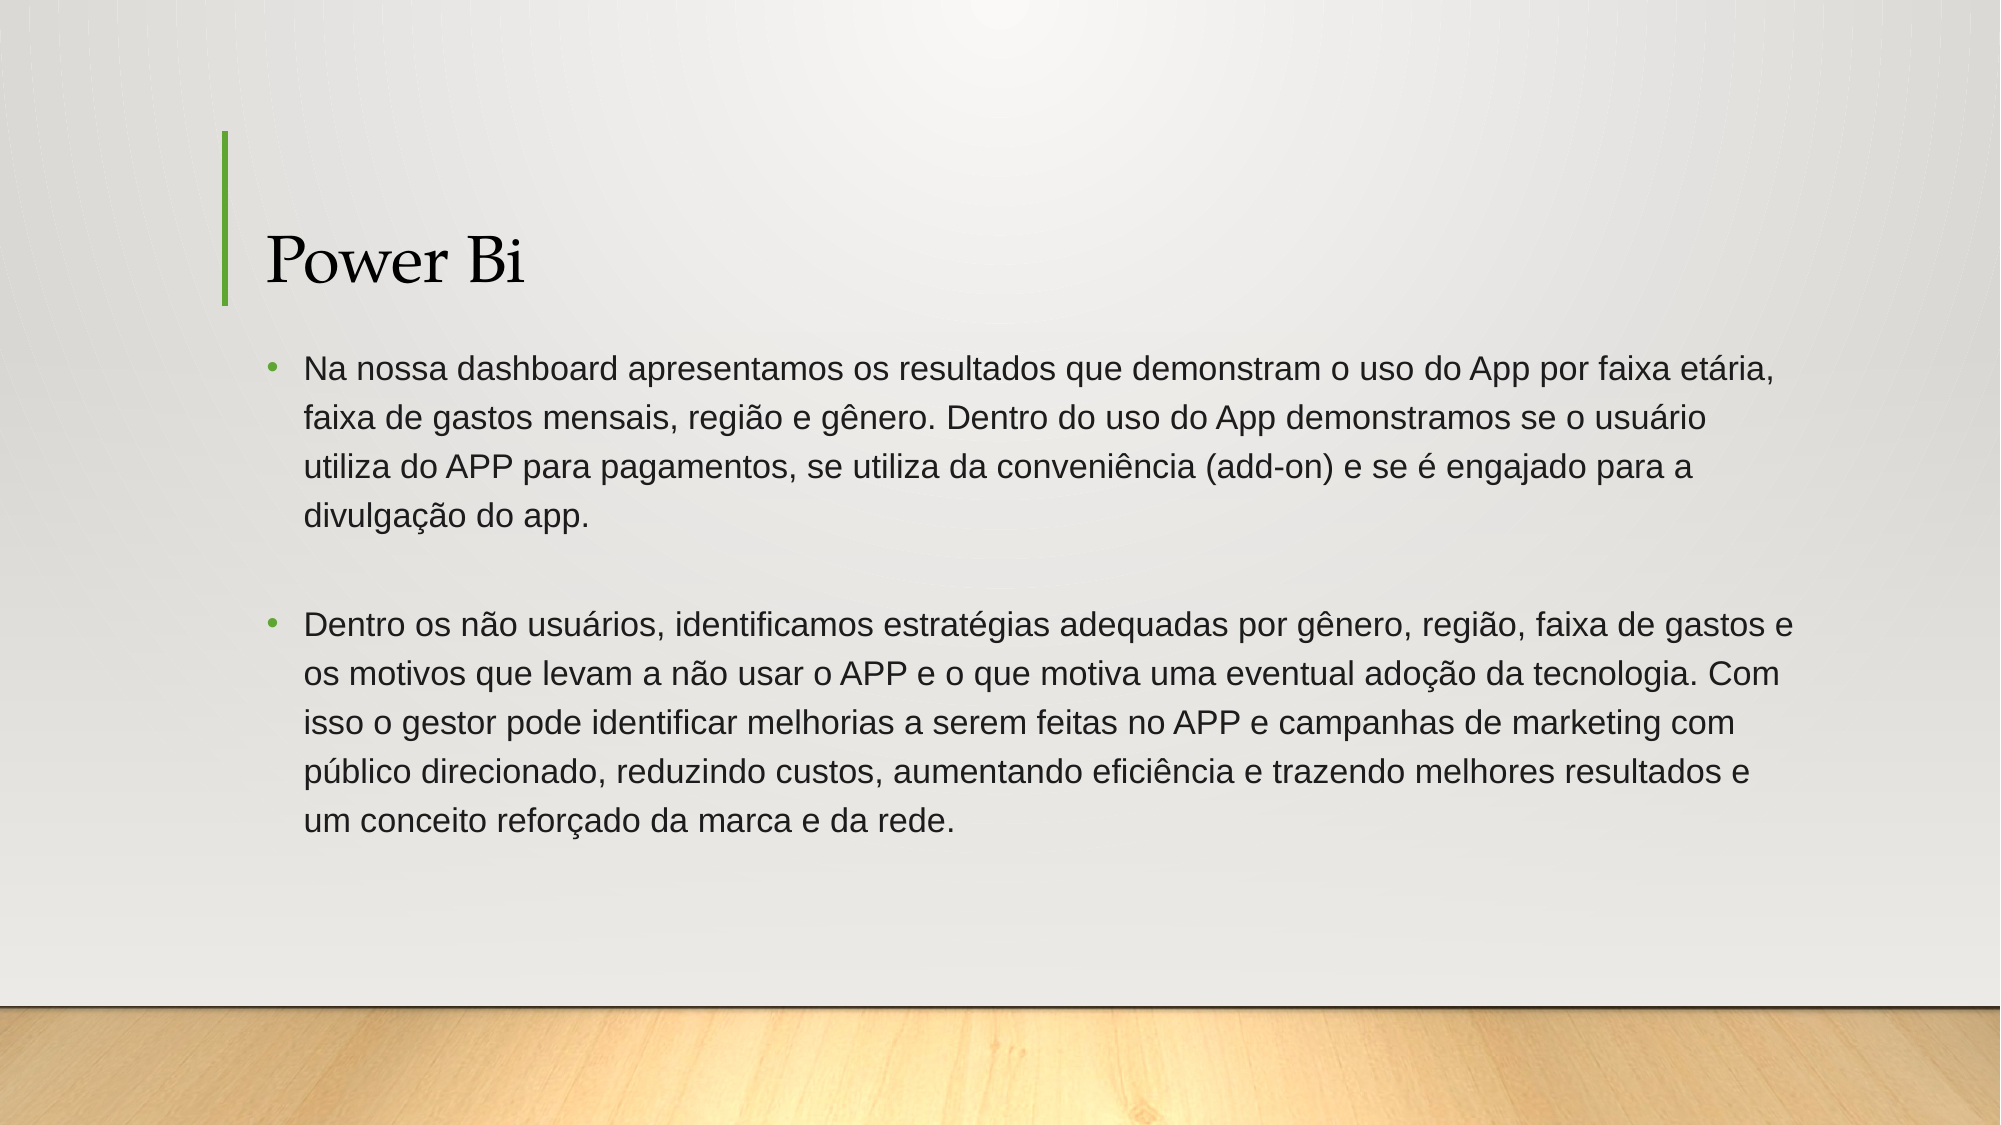

# Power Bi
Na nossa dashboard apresentamos os resultados que demonstram o uso do App por faixa etária, faixa de gastos mensais, região e gênero. Dentro do uso do App demonstramos se o usuário utiliza do APP para pagamentos, se utiliza da conveniência (add-on) e se é engajado para a divulgação do app.
Dentro os não usuários, identificamos estratégias adequadas por gênero, região, faixa de gastos e os motivos que levam a não usar o APP e o que motiva uma eventual adoção da tecnologia. Com isso o gestor pode identificar melhorias a serem feitas no APP e campanhas de marketing com público direcionado, reduzindo custos, aumentando eficiência e trazendo melhores resultados e um conceito reforçado da marca e da rede.